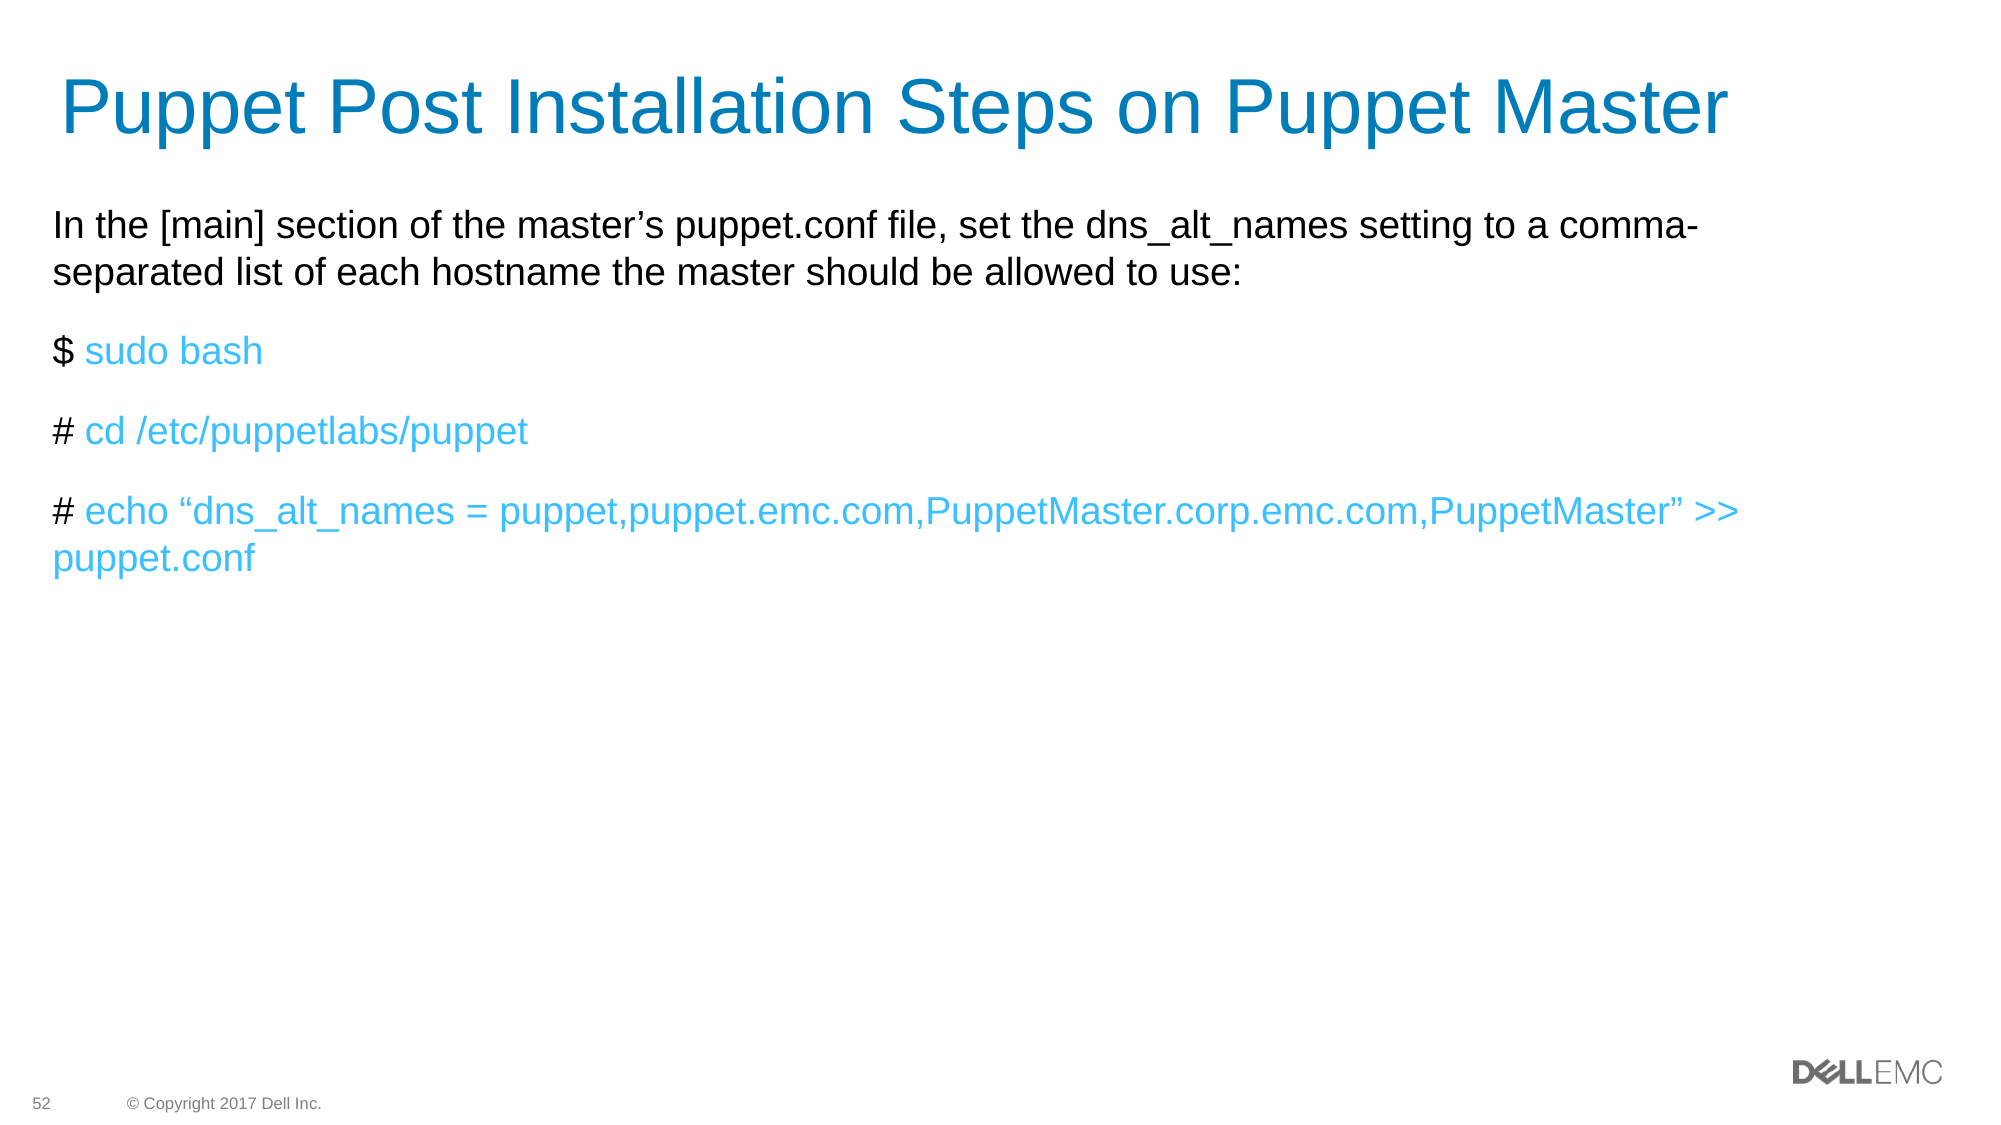

# Puppet Post Installation Steps on Puppet Master
In the [main] section of the master’s puppet.conf file, set the dns_alt_names setting to a comma-separated list of each hostname the master should be allowed to use:
$ sudo bash
# cd /etc/puppetlabs/puppet
# echo “dns_alt_names = puppet,puppet.emc.com,PuppetMaster.corp.emc.com,PuppetMaster” >> puppet.conf